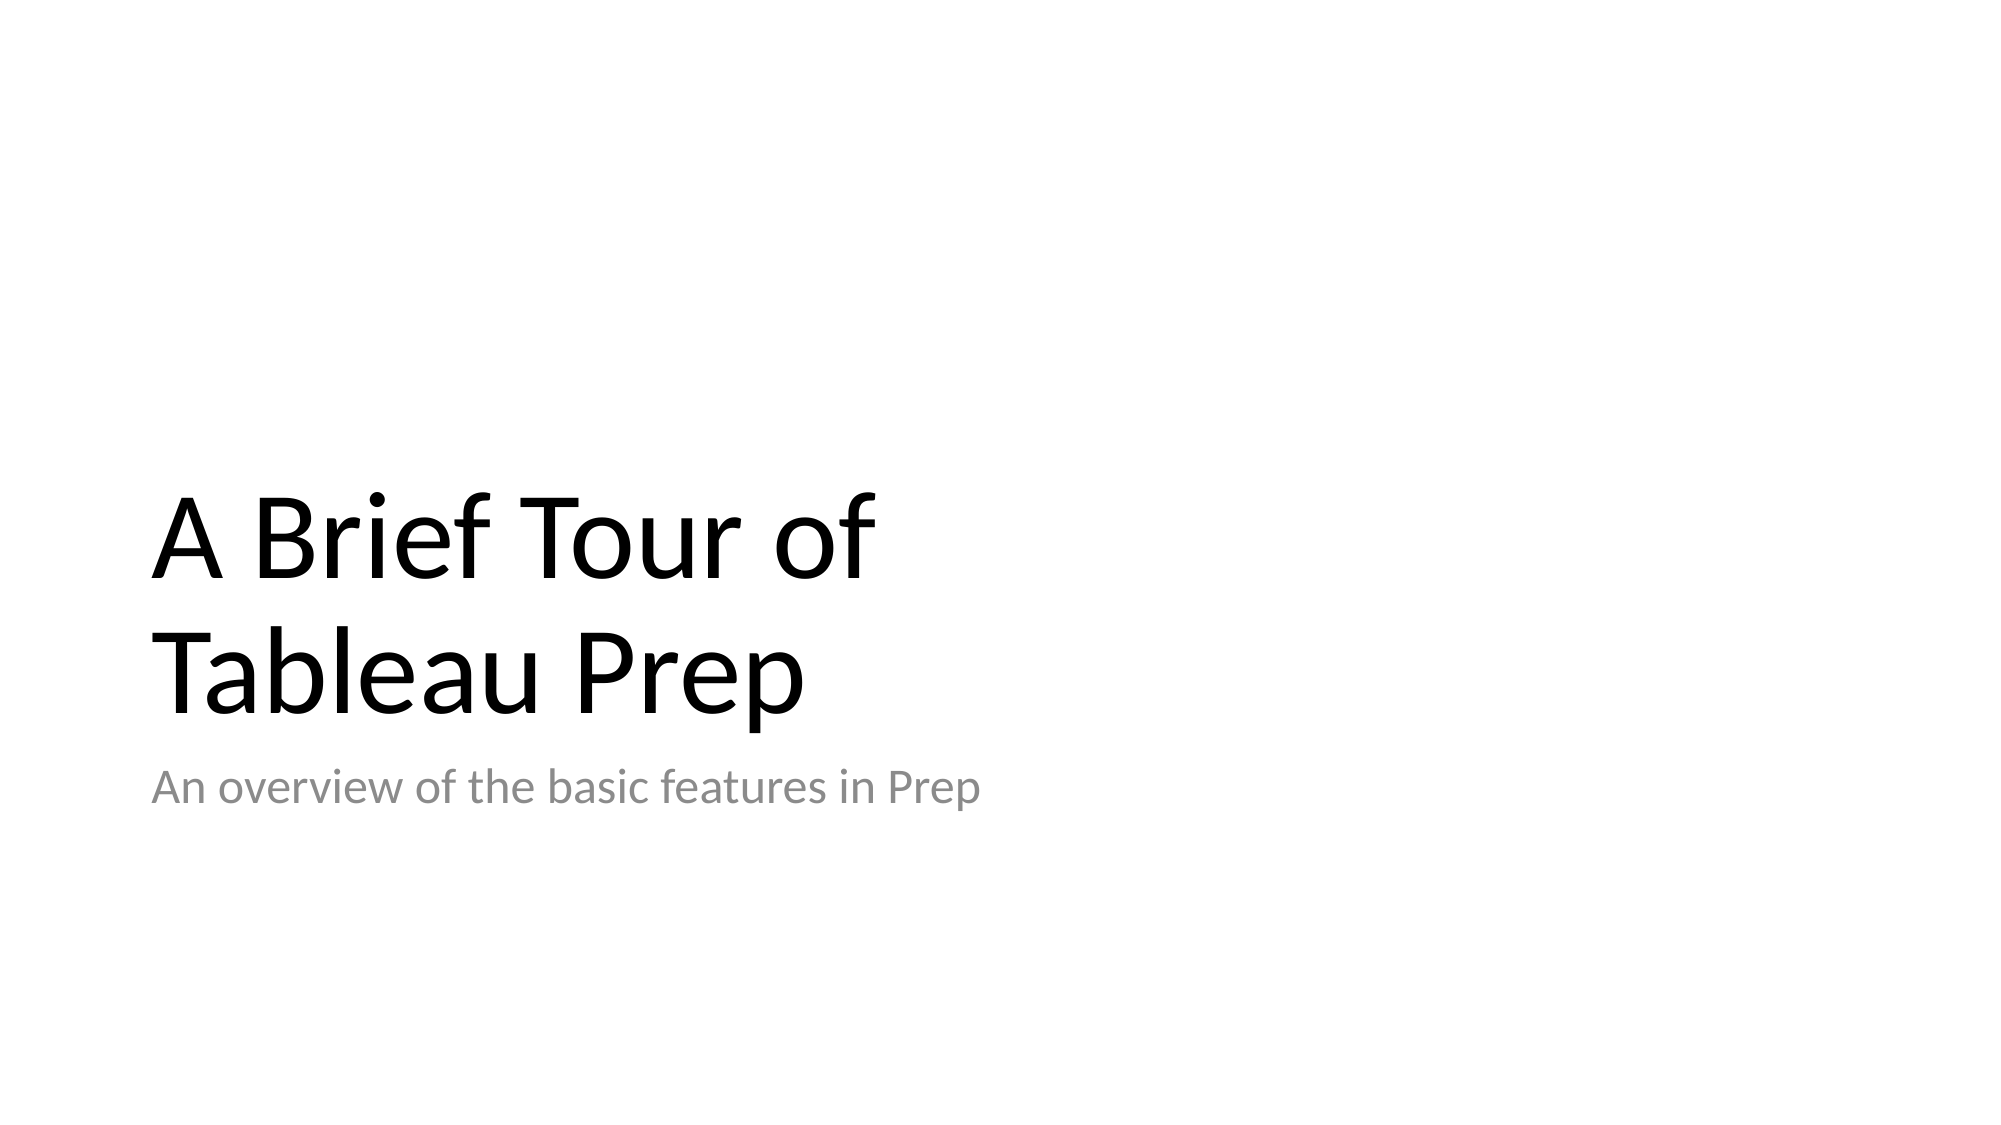

# A Brief Tour of Tableau Prep
An overview of the basic features in Prep